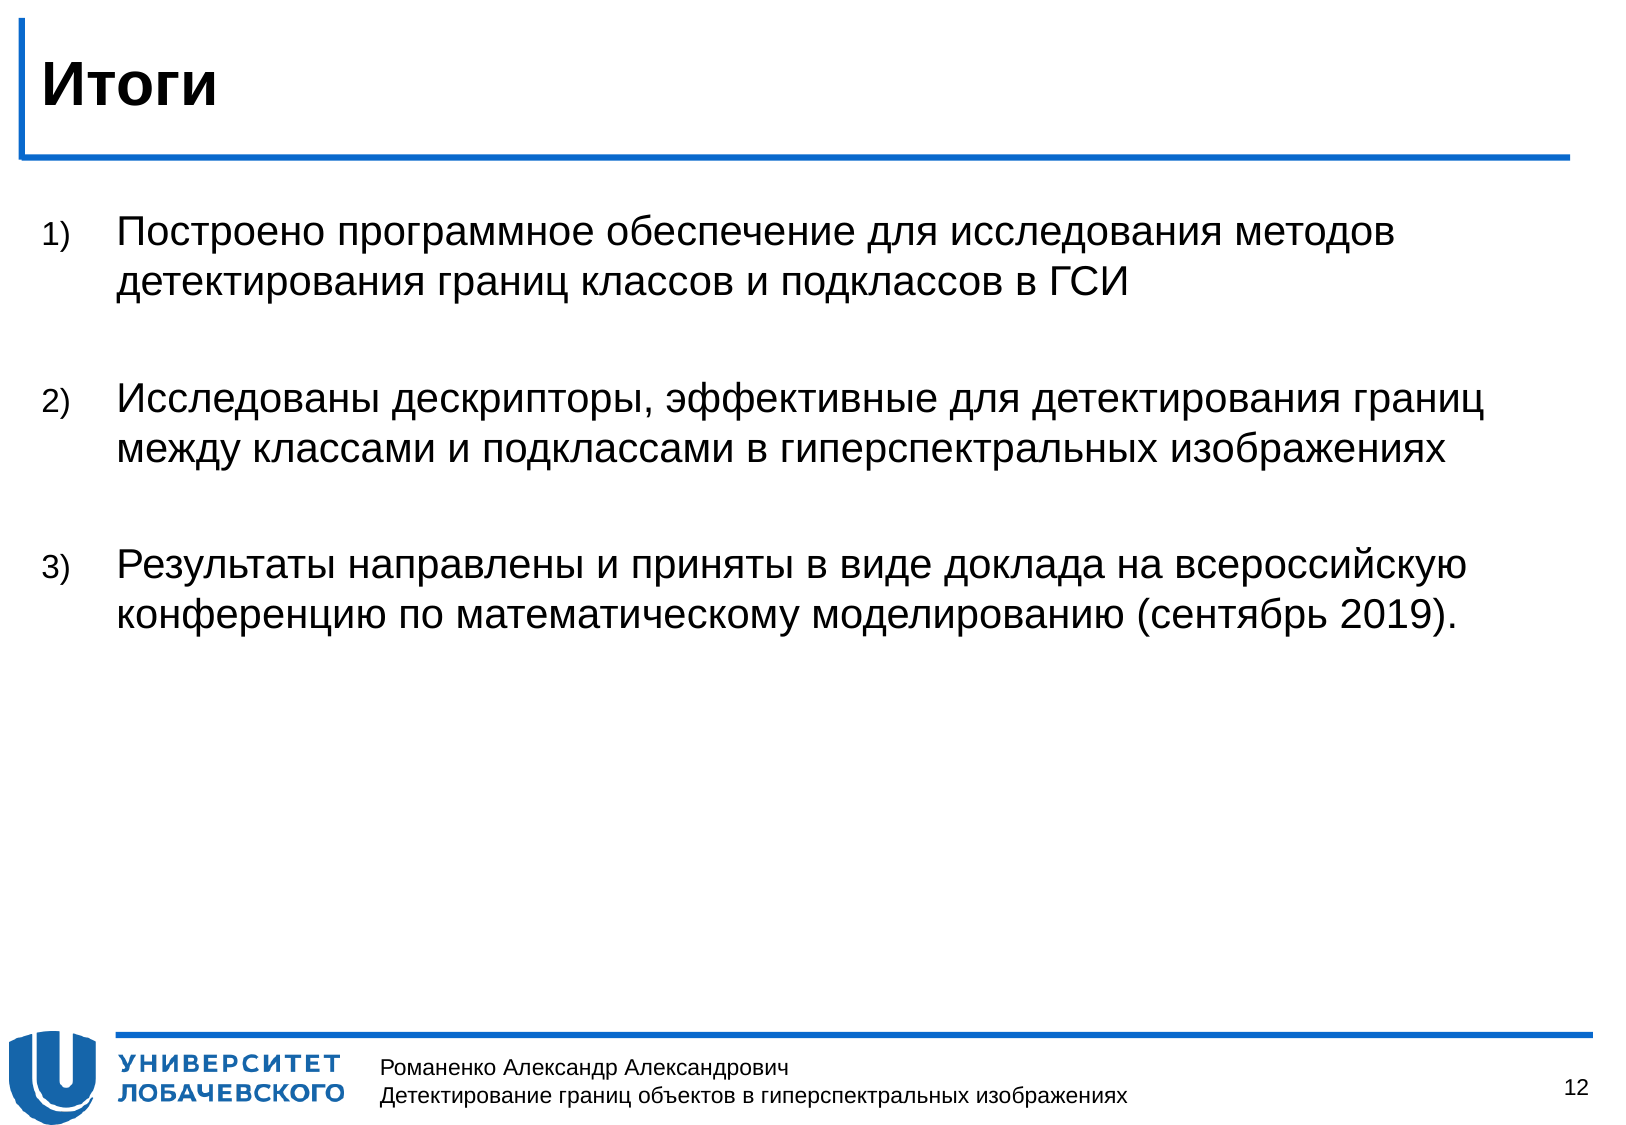

# Итоги
Построено программное обеспечение для исследования методов детектирования границ классов и подклассов в ГСИ

Исследованы дескрипторы, эффективные для детектирования границ между классами и подклассами в гиперспектральных изображениях

Результаты направлены и приняты в виде доклада на всероссийскую конференцию по математическому моделированию (сентябрь 2019).
Романенко Александр Александрович
Детектирование границ объектов в гиперспектральных изображениях

12